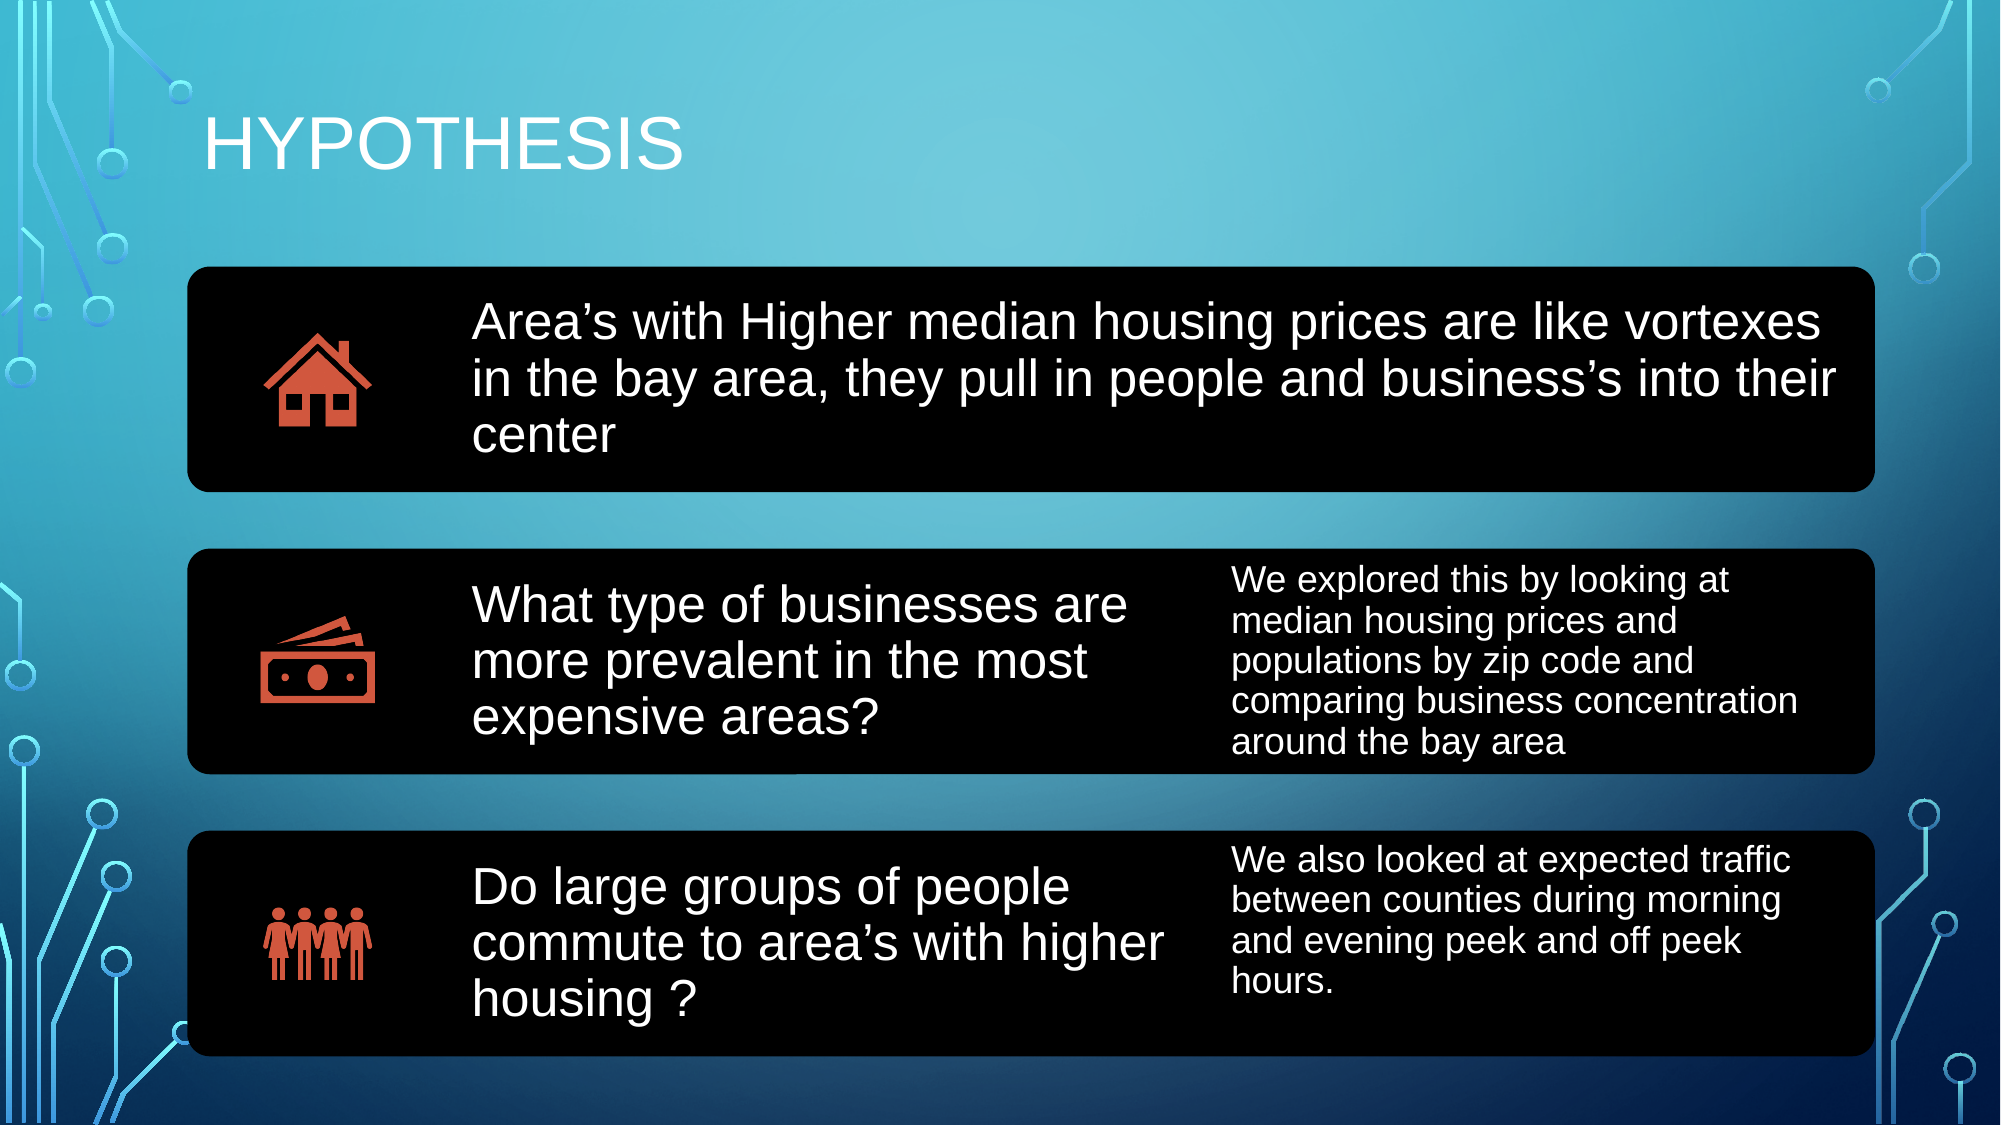

# Hypothesis
Area’s with Higher median housing prices are like vortexes in the bay area, they pull in people and business’s into their center
What type of businesses are more prevalent in the most expensive areas?
We explored this by looking at median housing prices and populations by zip code and comparing business concentration around the bay area
Do large groups of people commute to area’s with higher housing ?
We also looked at expected traffic between counties during morning and evening peek and off peek hours.